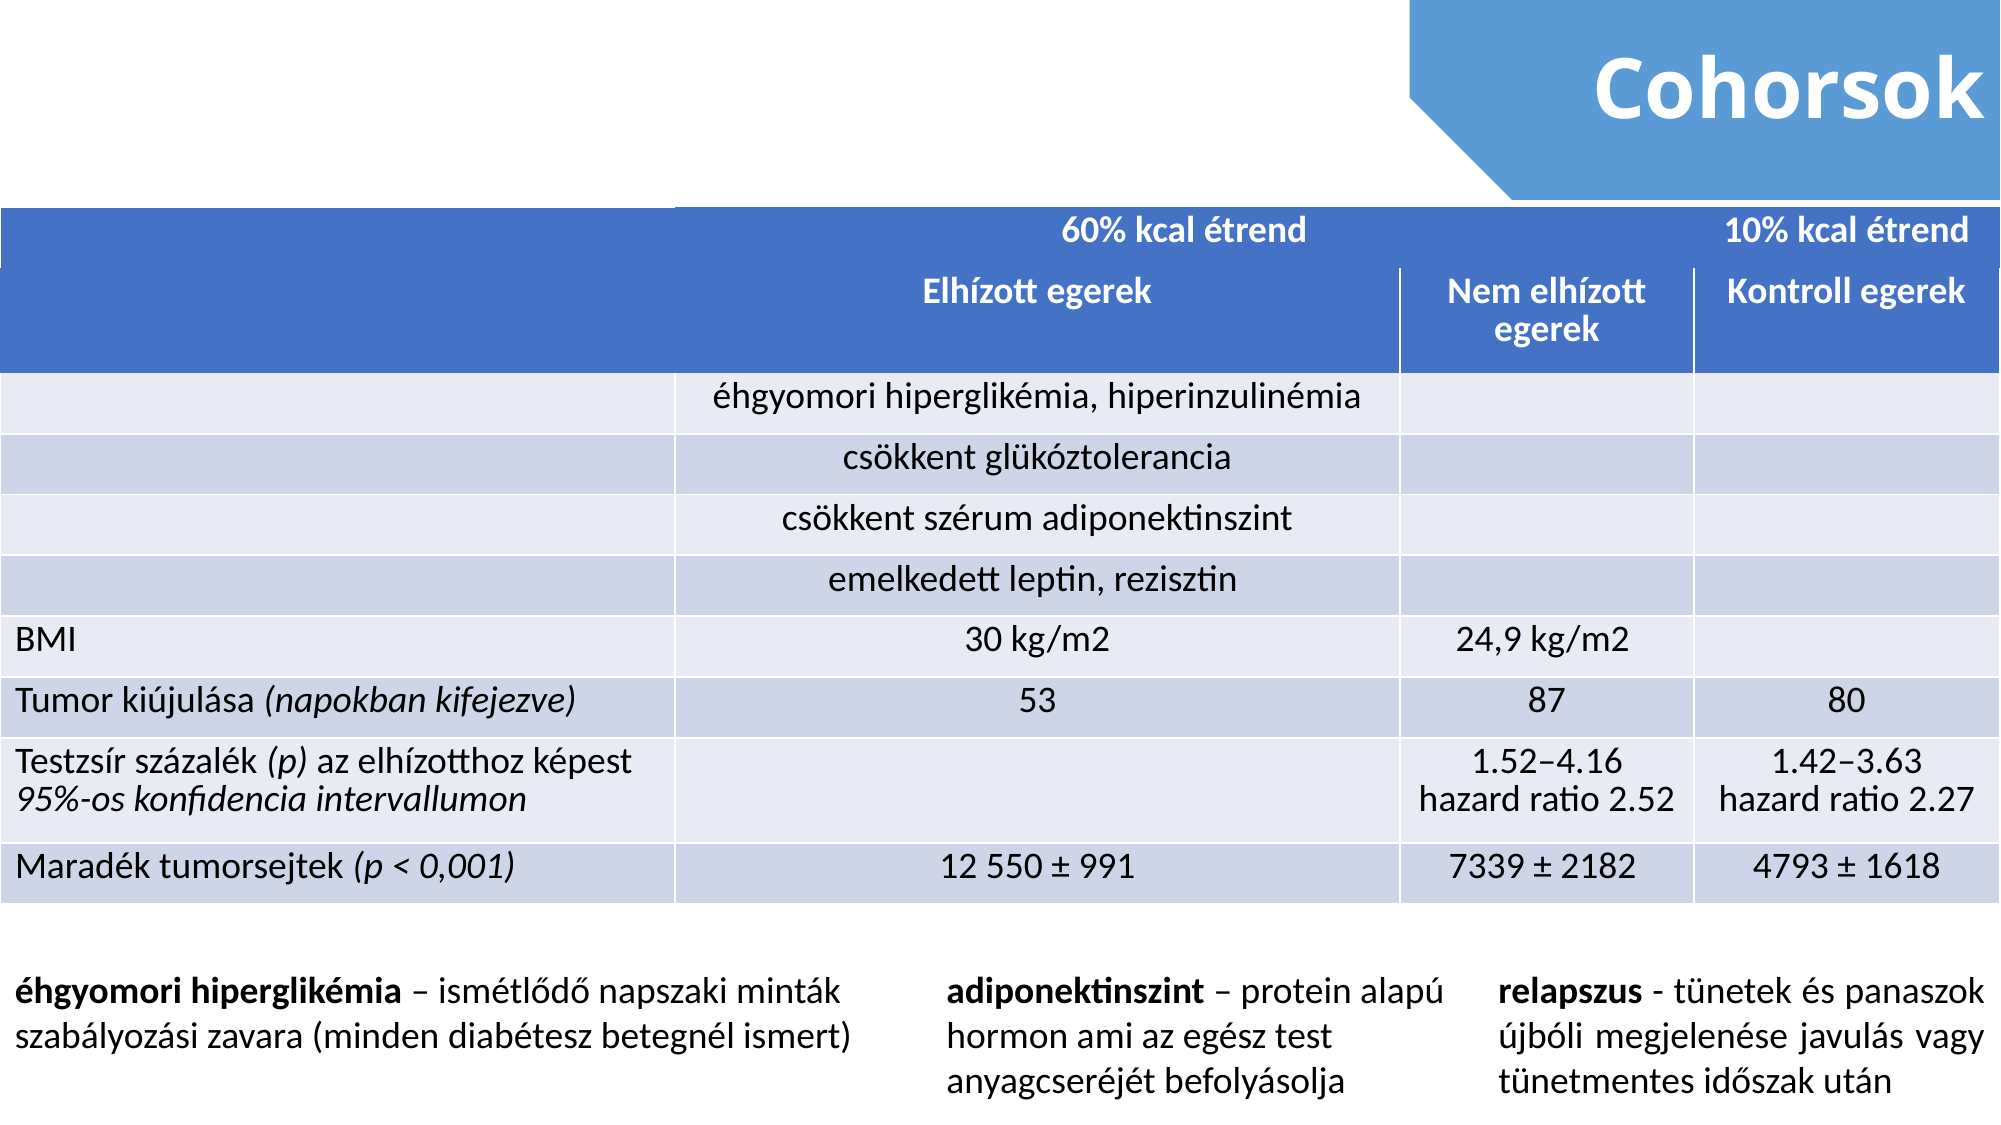

Cohorsok

|  | 60% kcal étrend |  | 10% kcal étrend |
| --- | --- | --- | --- |
|  | Elhízott egerek | Nem elhízott egerek | Kontroll egerek |
|  | éhgyomori hiperglikémia, hiperinzulinémia |  |  |
|  | csökkent glükóztolerancia |  |  |
|  | csökkent szérum adiponektinszint |  |  |
|  | emelkedett leptin, rezisztin |  |  |
| BMI | 30 kg/m2 | 24,9 kg/m2 |  |
| Tumor kiújulása (napokban kifejezve) | 53 | 87 | 80 |
| Testzsír százalék (p) az elhízotthoz képest 95%-os konfidencia intervallumon |  | 1.52–4.16 hazard ratio 2.52 | 1.42–3.63 hazard ratio 2.27 |
| Maradék tumorsejtek (p < 0,001) | 12 550 ± 991 | 7339 ± 2182 | 4793 ± 1618 |
éhgyomori hiperglikémia – ismétlődő napszaki minták szabályozási zavara (minden diabétesz betegnél ismert)
adiponektinszint – protein alapú hormon ami az egész test anyagcseréjét befolyásolja
relapszus - tünetek és panaszok újbóli megjelenése javulás vagy tünetmentes időszak után